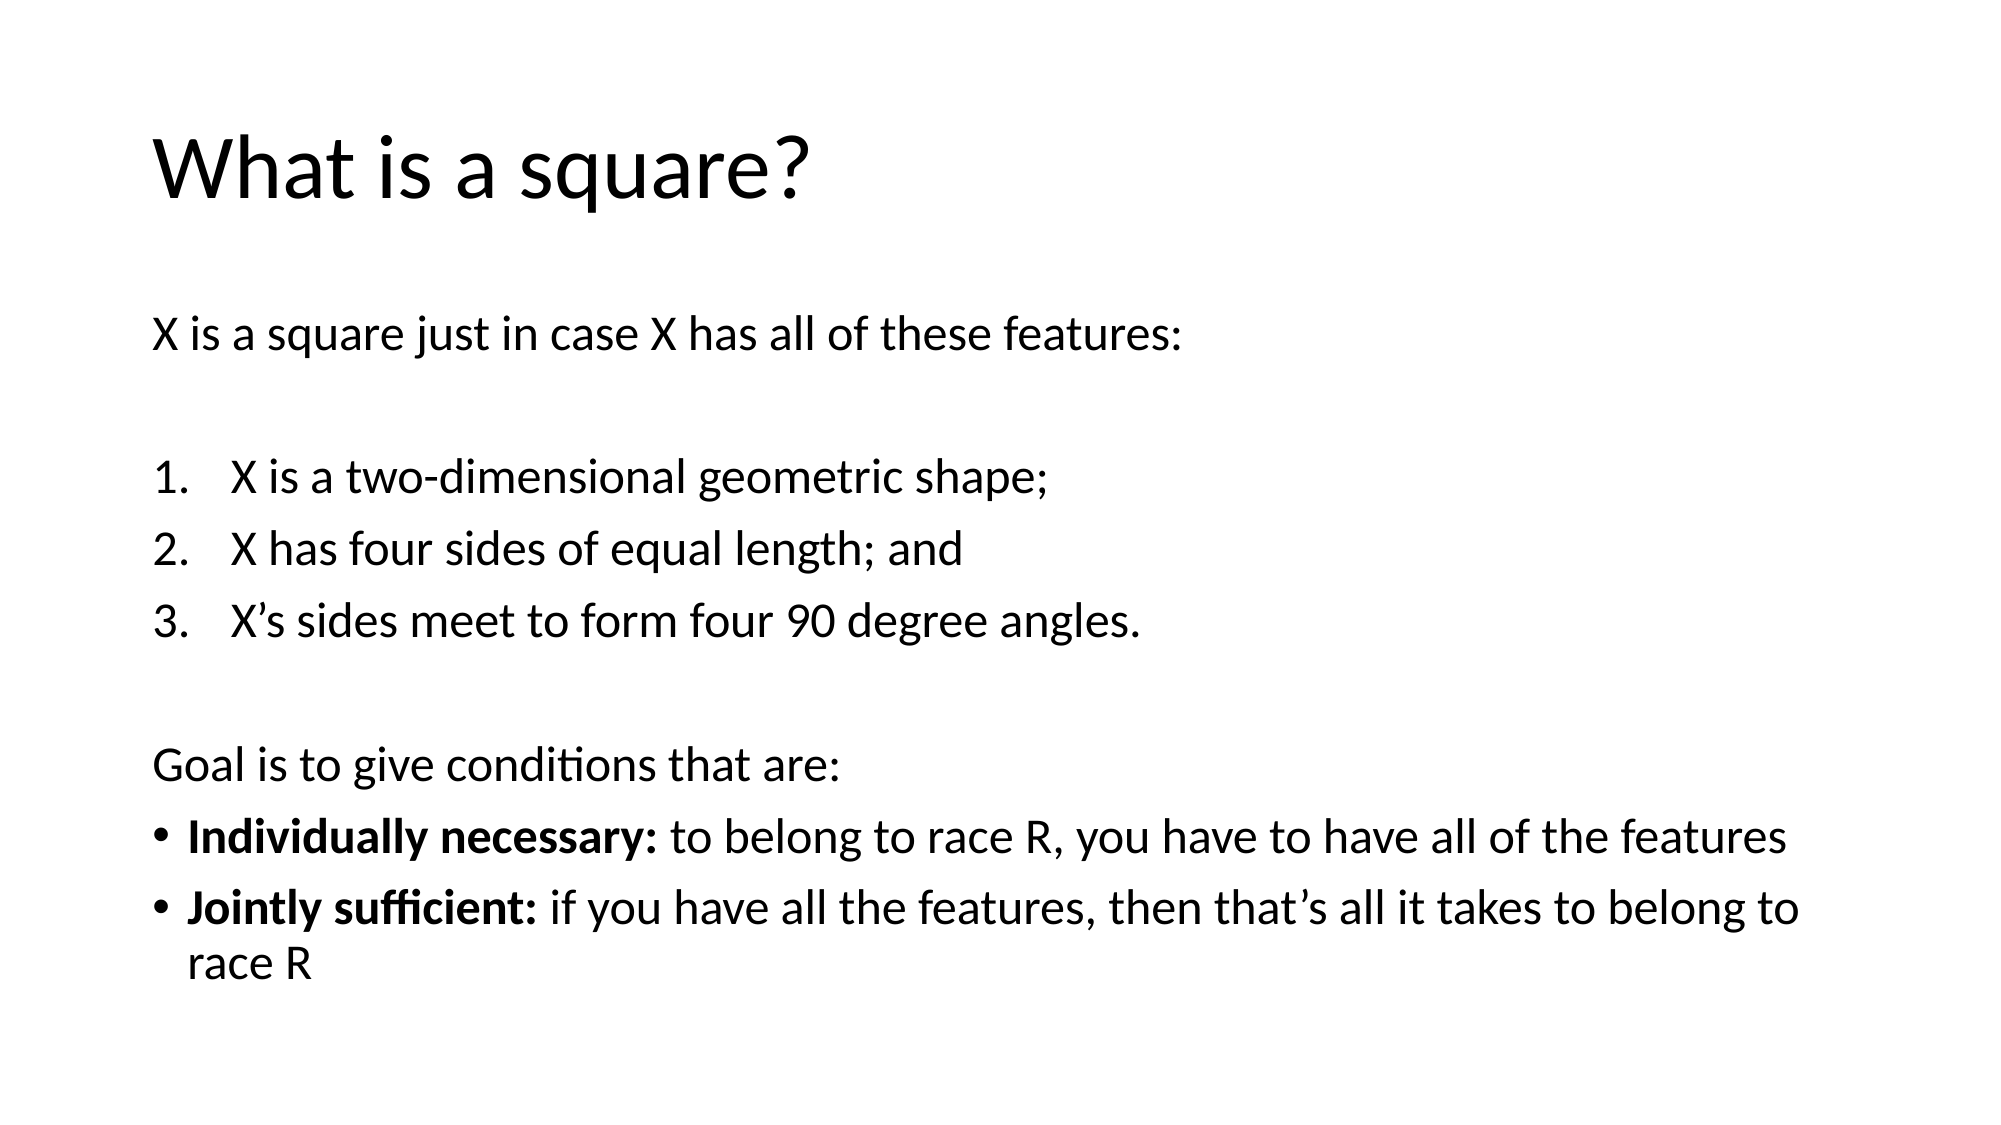

# What is a square?
X is a square just in case X has all of these features:

X is a two-dimensional geometric shape;
X has four sides of equal length; and
X’s sides meet to form four 90 degree angles.

Goal is to give conditions that are:
Individually necessary: to belong to race R, you have to have all of the features
Jointly sufficient: if you have all the features, then that’s all it takes to belong to race R